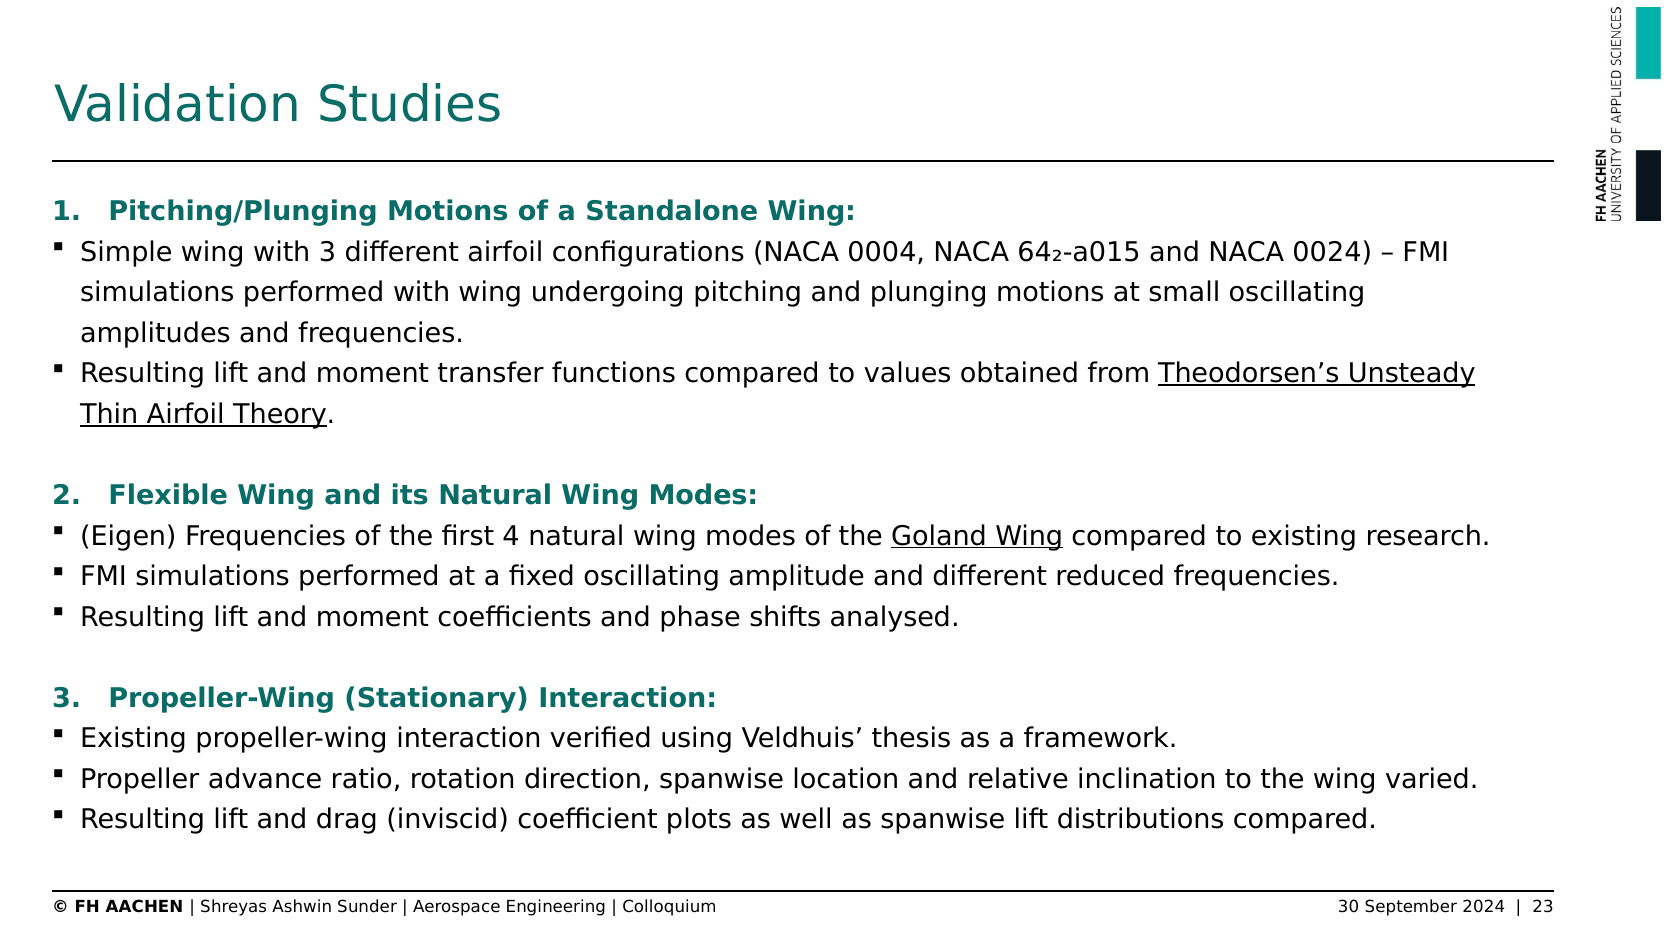

# Validation Studies
Pitching/Plunging Motions of a Standalone Wing:
Simple wing with 3 different airfoil configurations (NACA 0004, NACA 64₂-a015 and NACA 0024) – FMI simulations performed with wing undergoing pitching and plunging motions at small oscillating amplitudes and frequencies.
Resulting lift and moment transfer functions compared to values obtained from Theodorsen’s Unsteady Thin Airfoil Theory.

Flexible Wing and its Natural Wing Modes:
(Eigen) Frequencies of the first 4 natural wing modes of the Goland Wing compared to existing research.
FMI simulations performed at a fixed oscillating amplitude and different reduced frequencies.
Resulting lift and moment coefficients and phase shifts analysed.

Propeller-Wing (Stationary) Interaction:
Existing propeller-wing interaction verified using Veldhuis’ thesis as a framework.
Propeller advance ratio, rotation direction, spanwise location and relative inclination to the wing varied.
Resulting lift and drag (inviscid) coefficient plots as well as spanwise lift distributions compared.